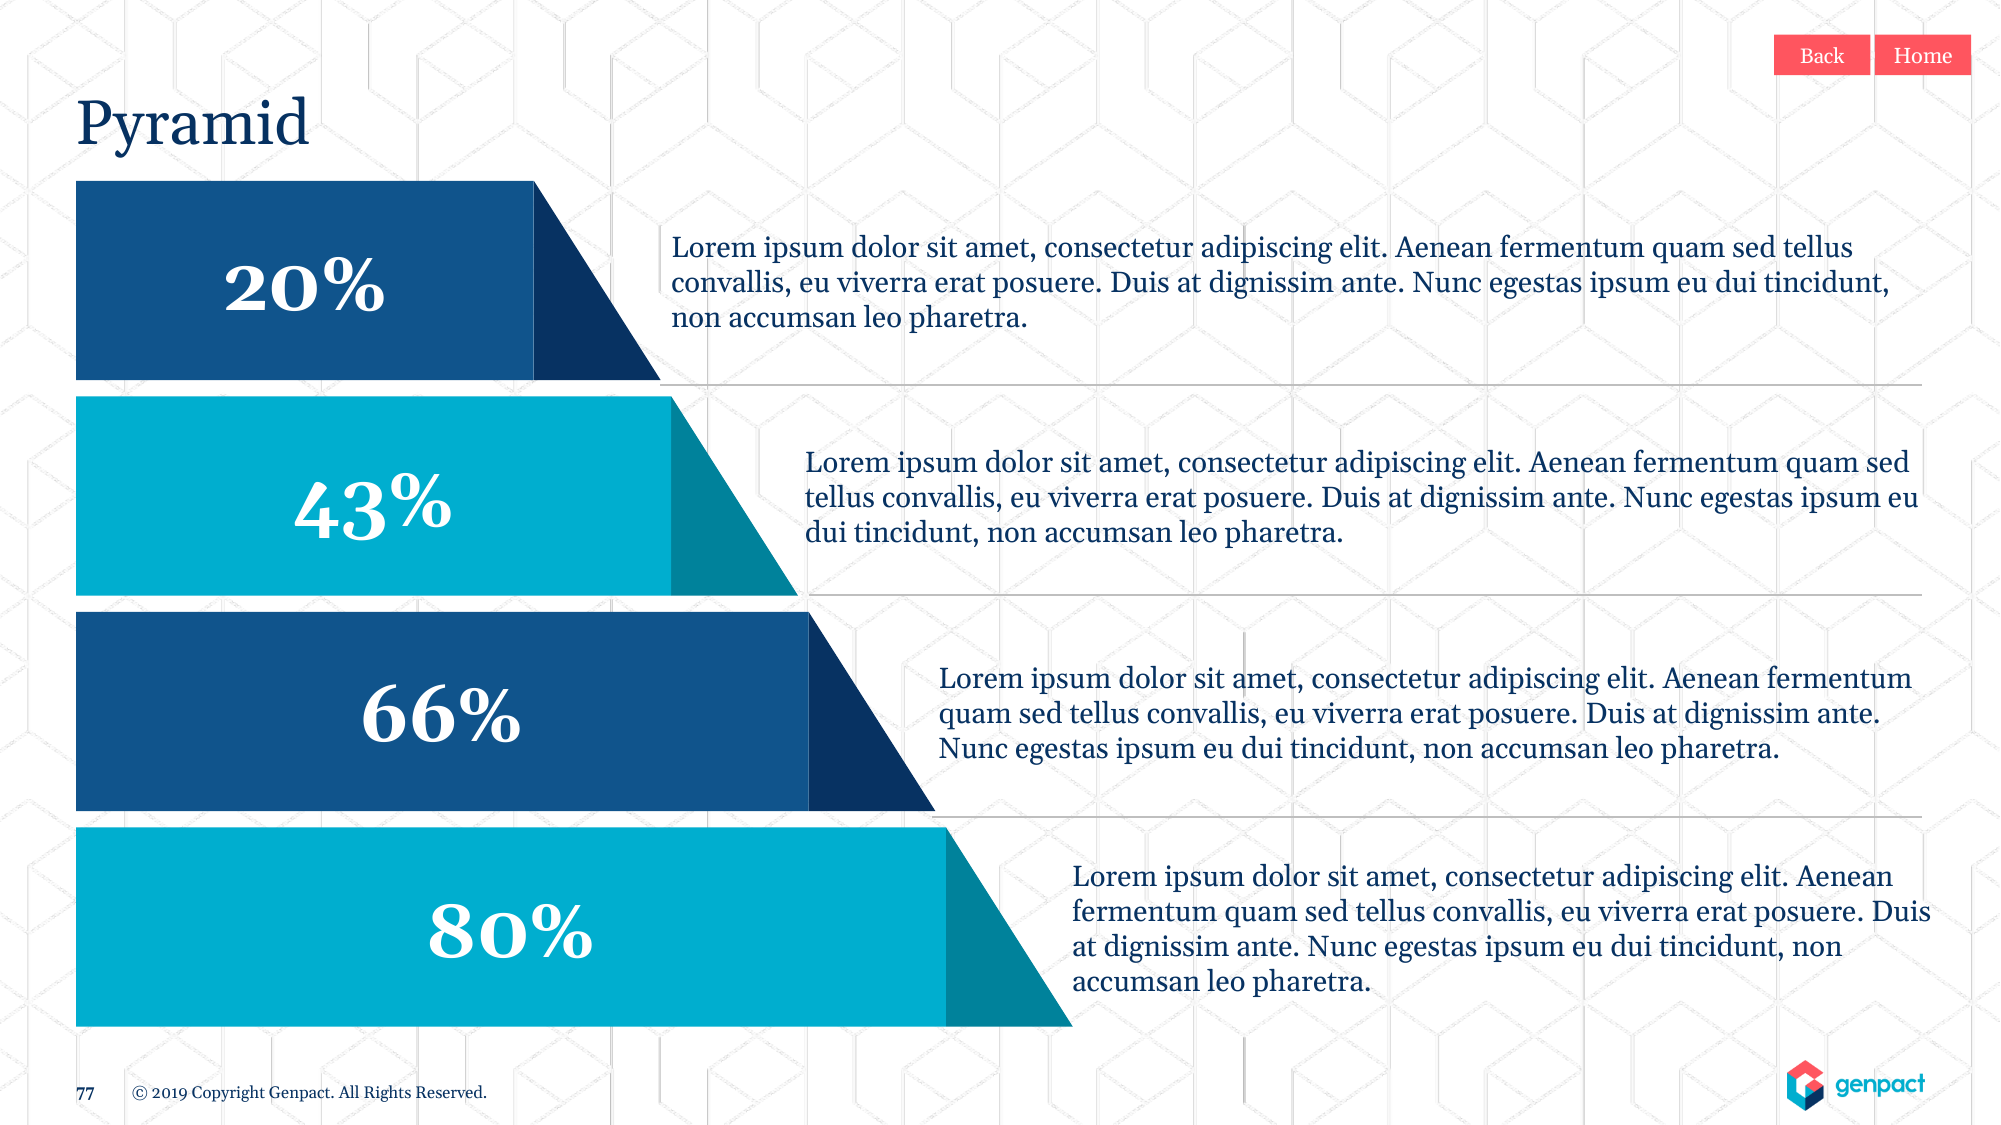

Back
Home
# Pyramid
20%

Lorem ipsum dolor sit amet, consectetur adipiscing elit. Aenean fermentum quam sed tellus convallis, eu viverra erat posuere. Duis at dignissim ante. Nunc egestas ipsum eu dui tincidunt, non accumsan leo pharetra.

43%

Lorem ipsum dolor sit amet, consectetur adipiscing elit. Aenean fermentum quam sed tellus convallis, eu viverra erat posuere. Duis at dignissim ante. Nunc egestas ipsum eu dui tincidunt, non accumsan leo pharetra.

66%

Lorem ipsum dolor sit amet, consectetur adipiscing elit. Aenean fermentum quam sed tellus convallis, eu viverra erat posuere. Duis at dignissim ante. Nunc egestas ipsum eu dui tincidunt, non accumsan leo pharetra.

80%

Lorem ipsum dolor sit amet, consectetur adipiscing elit. Aenean fermentum quam sed tellus convallis, eu viverra erat posuere. Duis at dignissim ante. Nunc egestas ipsum eu dui tincidunt, non accumsan leo pharetra.